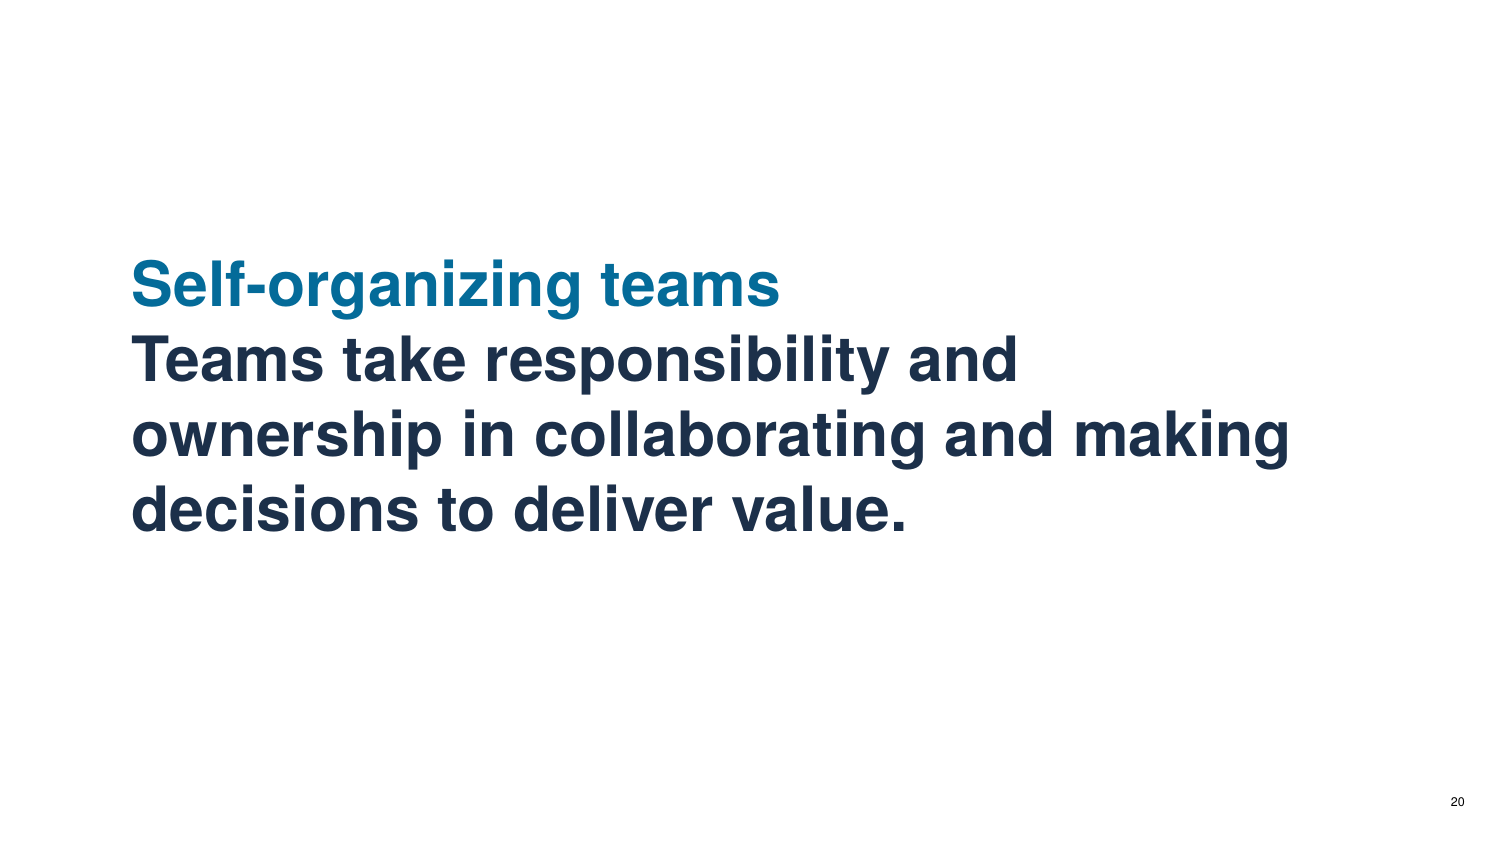

# Self-organizing teams
Teams take responsibility and ownership in collaborating and making decisions to deliver value.
20